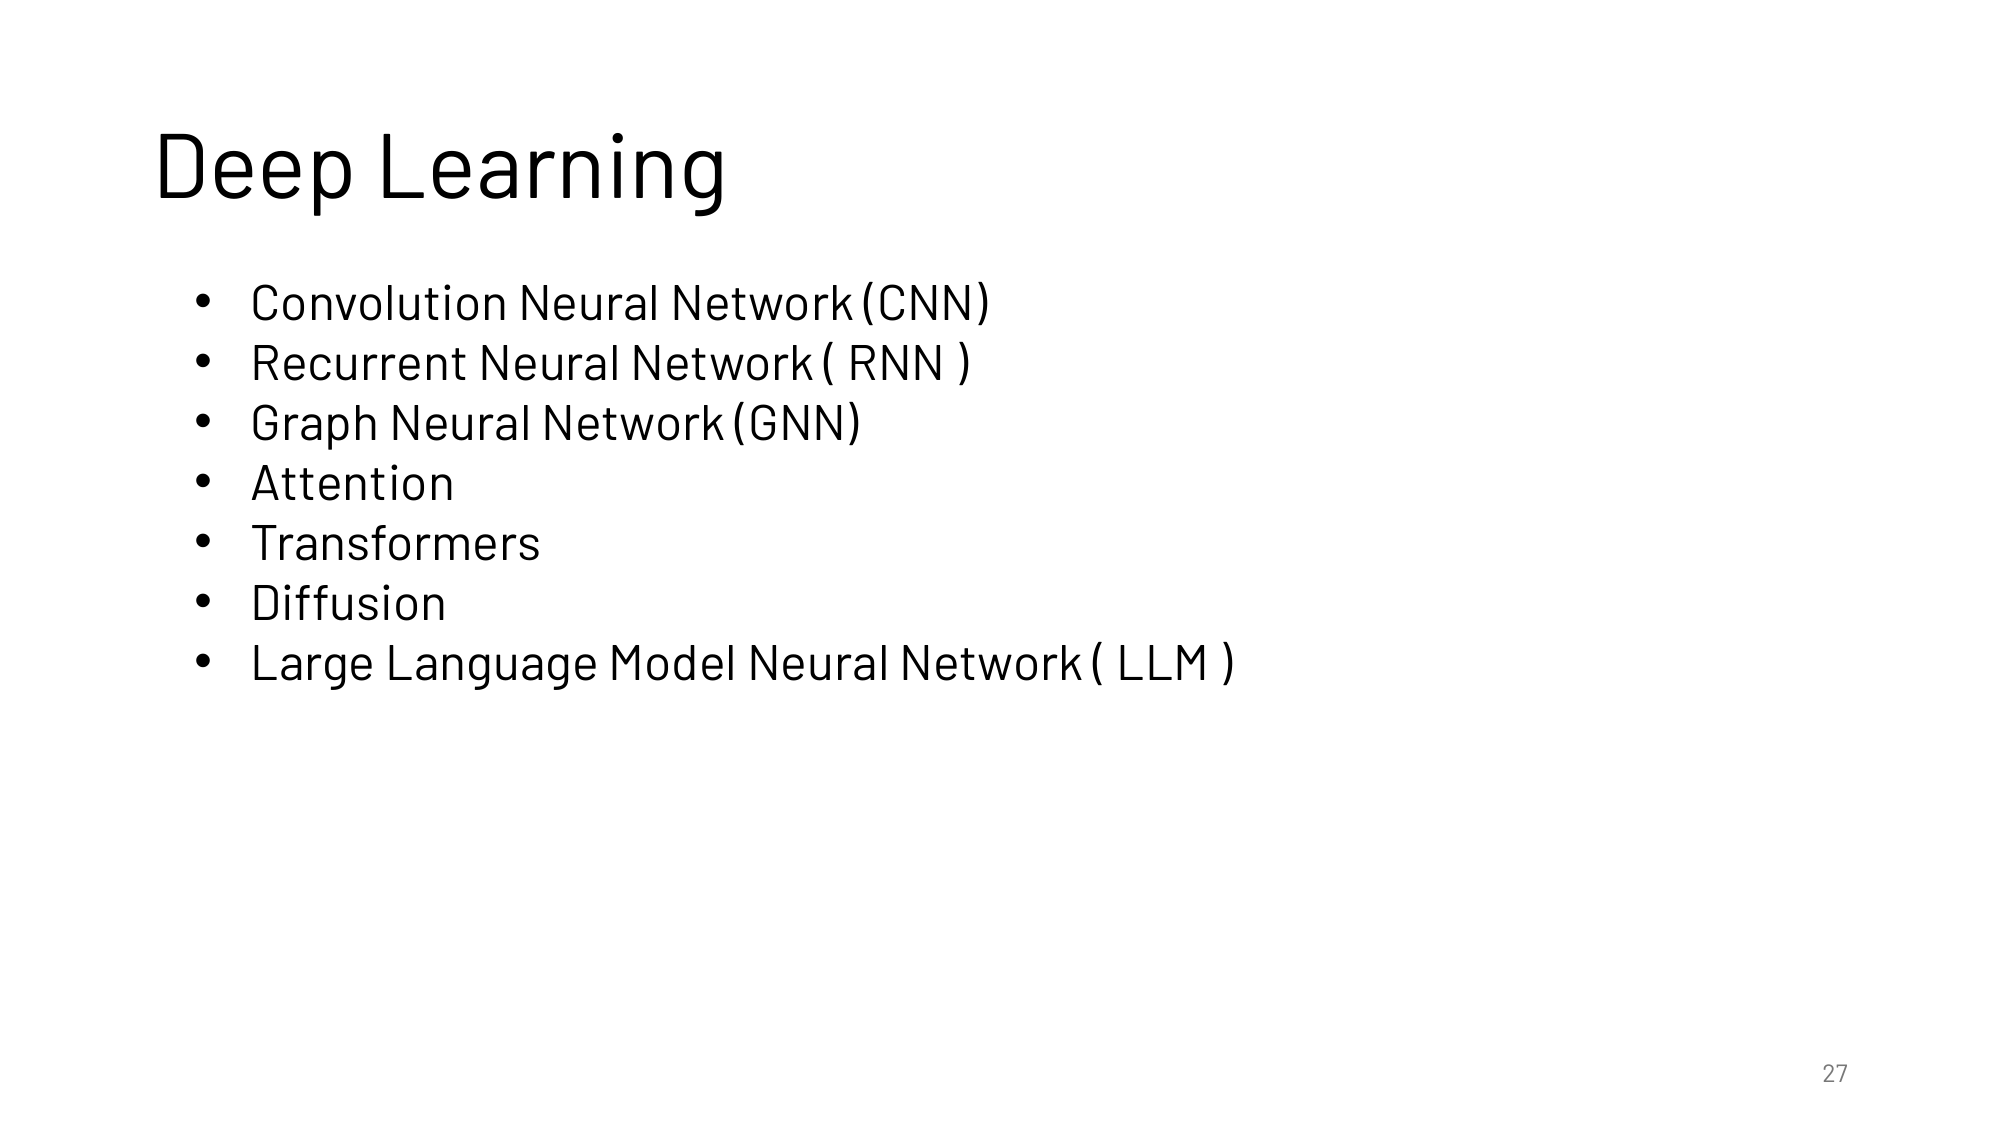

# Deep Learning
Convolution Neural Network (CNN)
Recurrent Neural Network ( RNN )
Graph Neural Network (GNN)
Attention
Transformers
Diffusion
Large Language Model Neural Network ( LLM )
27